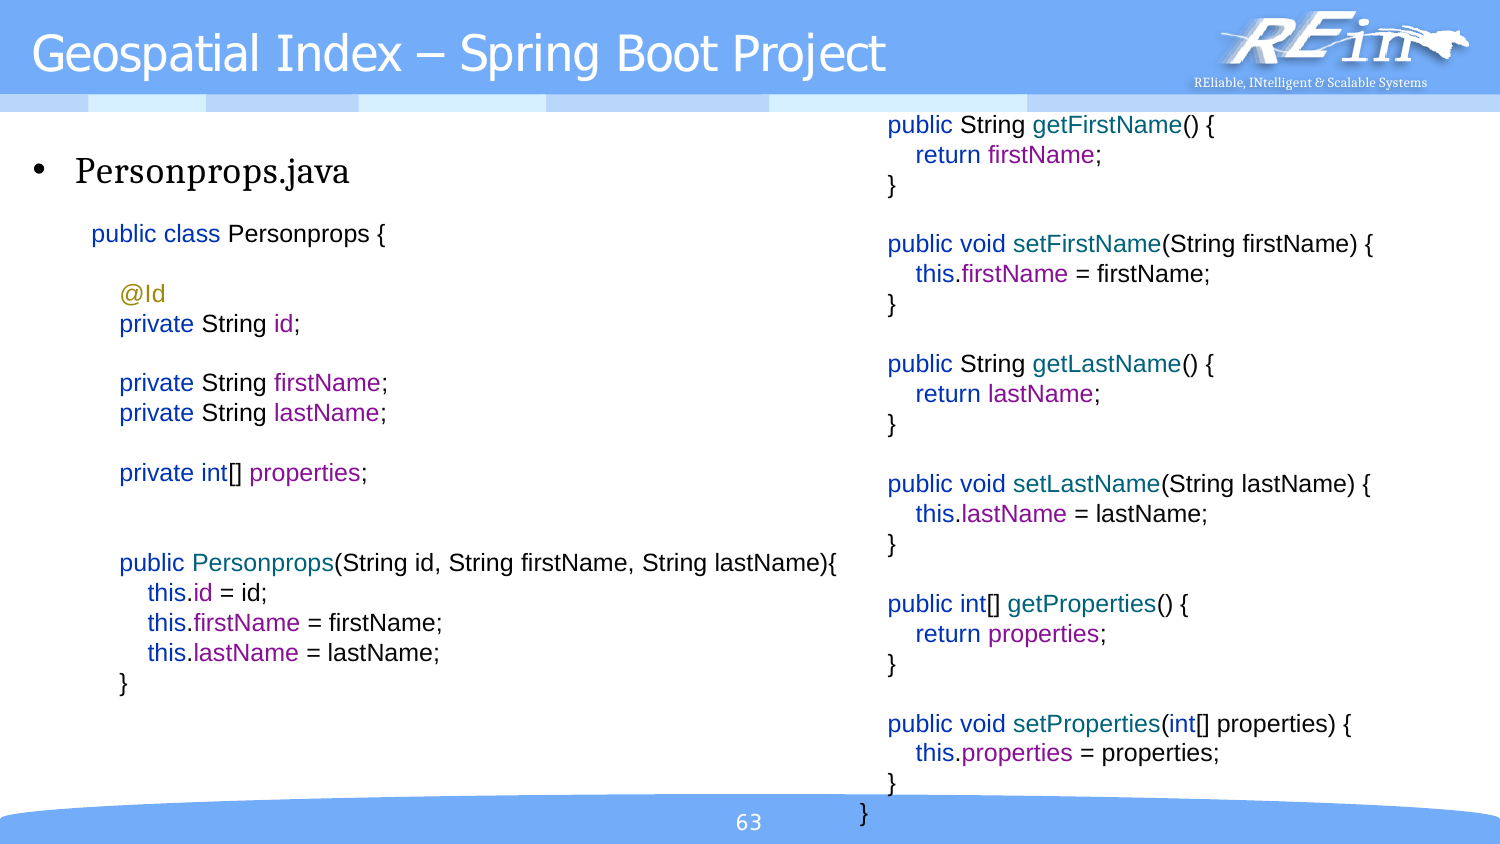

# Geospatial Index – Spring Boot Project
    public String getFirstName() {
        return firstName;
    }
    public void setFirstName(String firstName) {
        this.firstName = firstName;
    }
    public String getLastName() {
        return lastName;
    }
    public void setLastName(String lastName) {
        this.lastName = lastName;
    }
    public int[] getProperties() {
        return properties;
    }
    public void setProperties(int[] properties) {
        this.properties = properties;
    }
}
Personprops.java
public class Personprops {
    @Id
    private String id;
    private String firstName;
    private String lastName;
    private int[] properties;
    public Personprops(String id, String firstName, String lastName){
        this.id = id;
        this.firstName = firstName;
        this.lastName = lastName;
    }
63